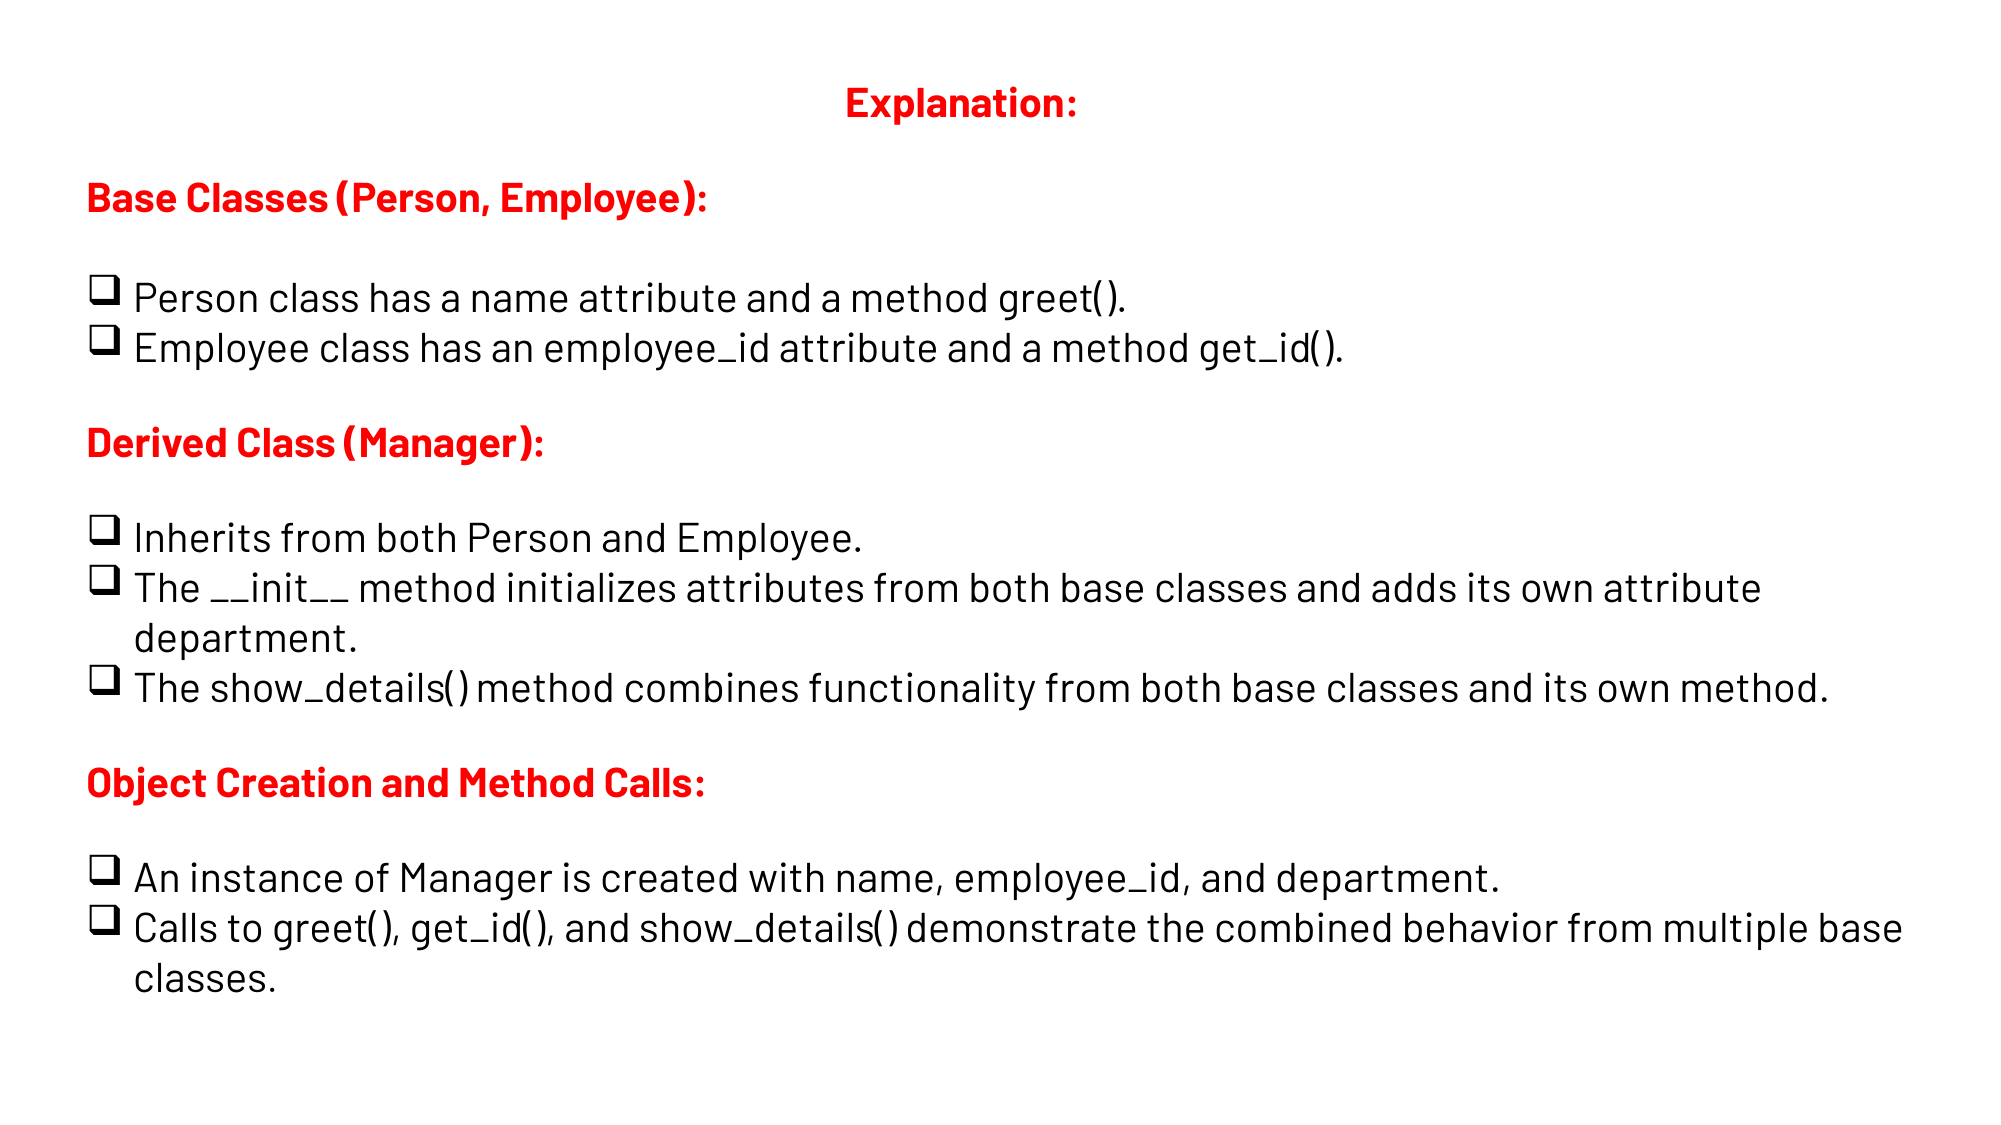

Explanation:

Base Classes (Person, Employee):

Person class has a name attribute and a method greet().
Employee class has an employee_id attribute and a method get_id().

Derived Class (Manager):

Inherits from both Person and Employee.
The __init__ method initializes attributes from both base classes and adds its own attribute department.
The show_details() method combines functionality from both base classes and its own method.
Object Creation and Method Calls:

An instance of Manager is created with name, employee_id, and department.
Calls to greet(), get_id(), and show_details() demonstrate the combined behavior from multiple base classes.